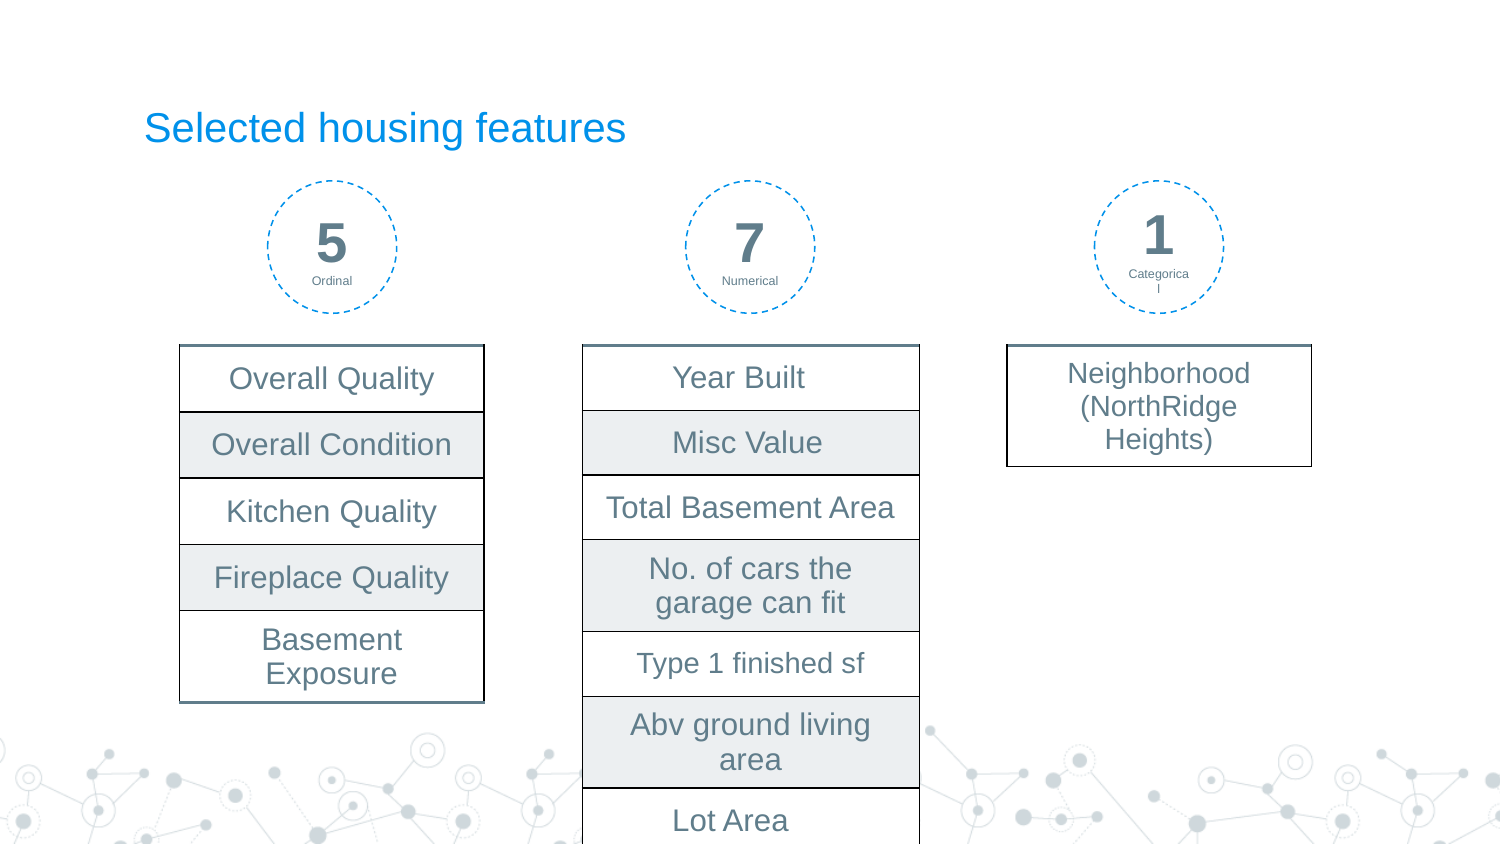

# Selected housing features
5
Ordinal
7
Numerical
1
Categorical
| Overall Quality |
| --- |
| Overall Condition |
| Kitchen Quality |
| Fireplace Quality |
| Basement Exposure |
| Year Built |
| --- |
| Misc Value |
| Total Basement Area |
| No. of cars the garage can fit |
| Type 1 finished sf |
| Abv ground living area |
| Lot Area |
| Neighborhood (NorthRidge Heights) |
| --- |